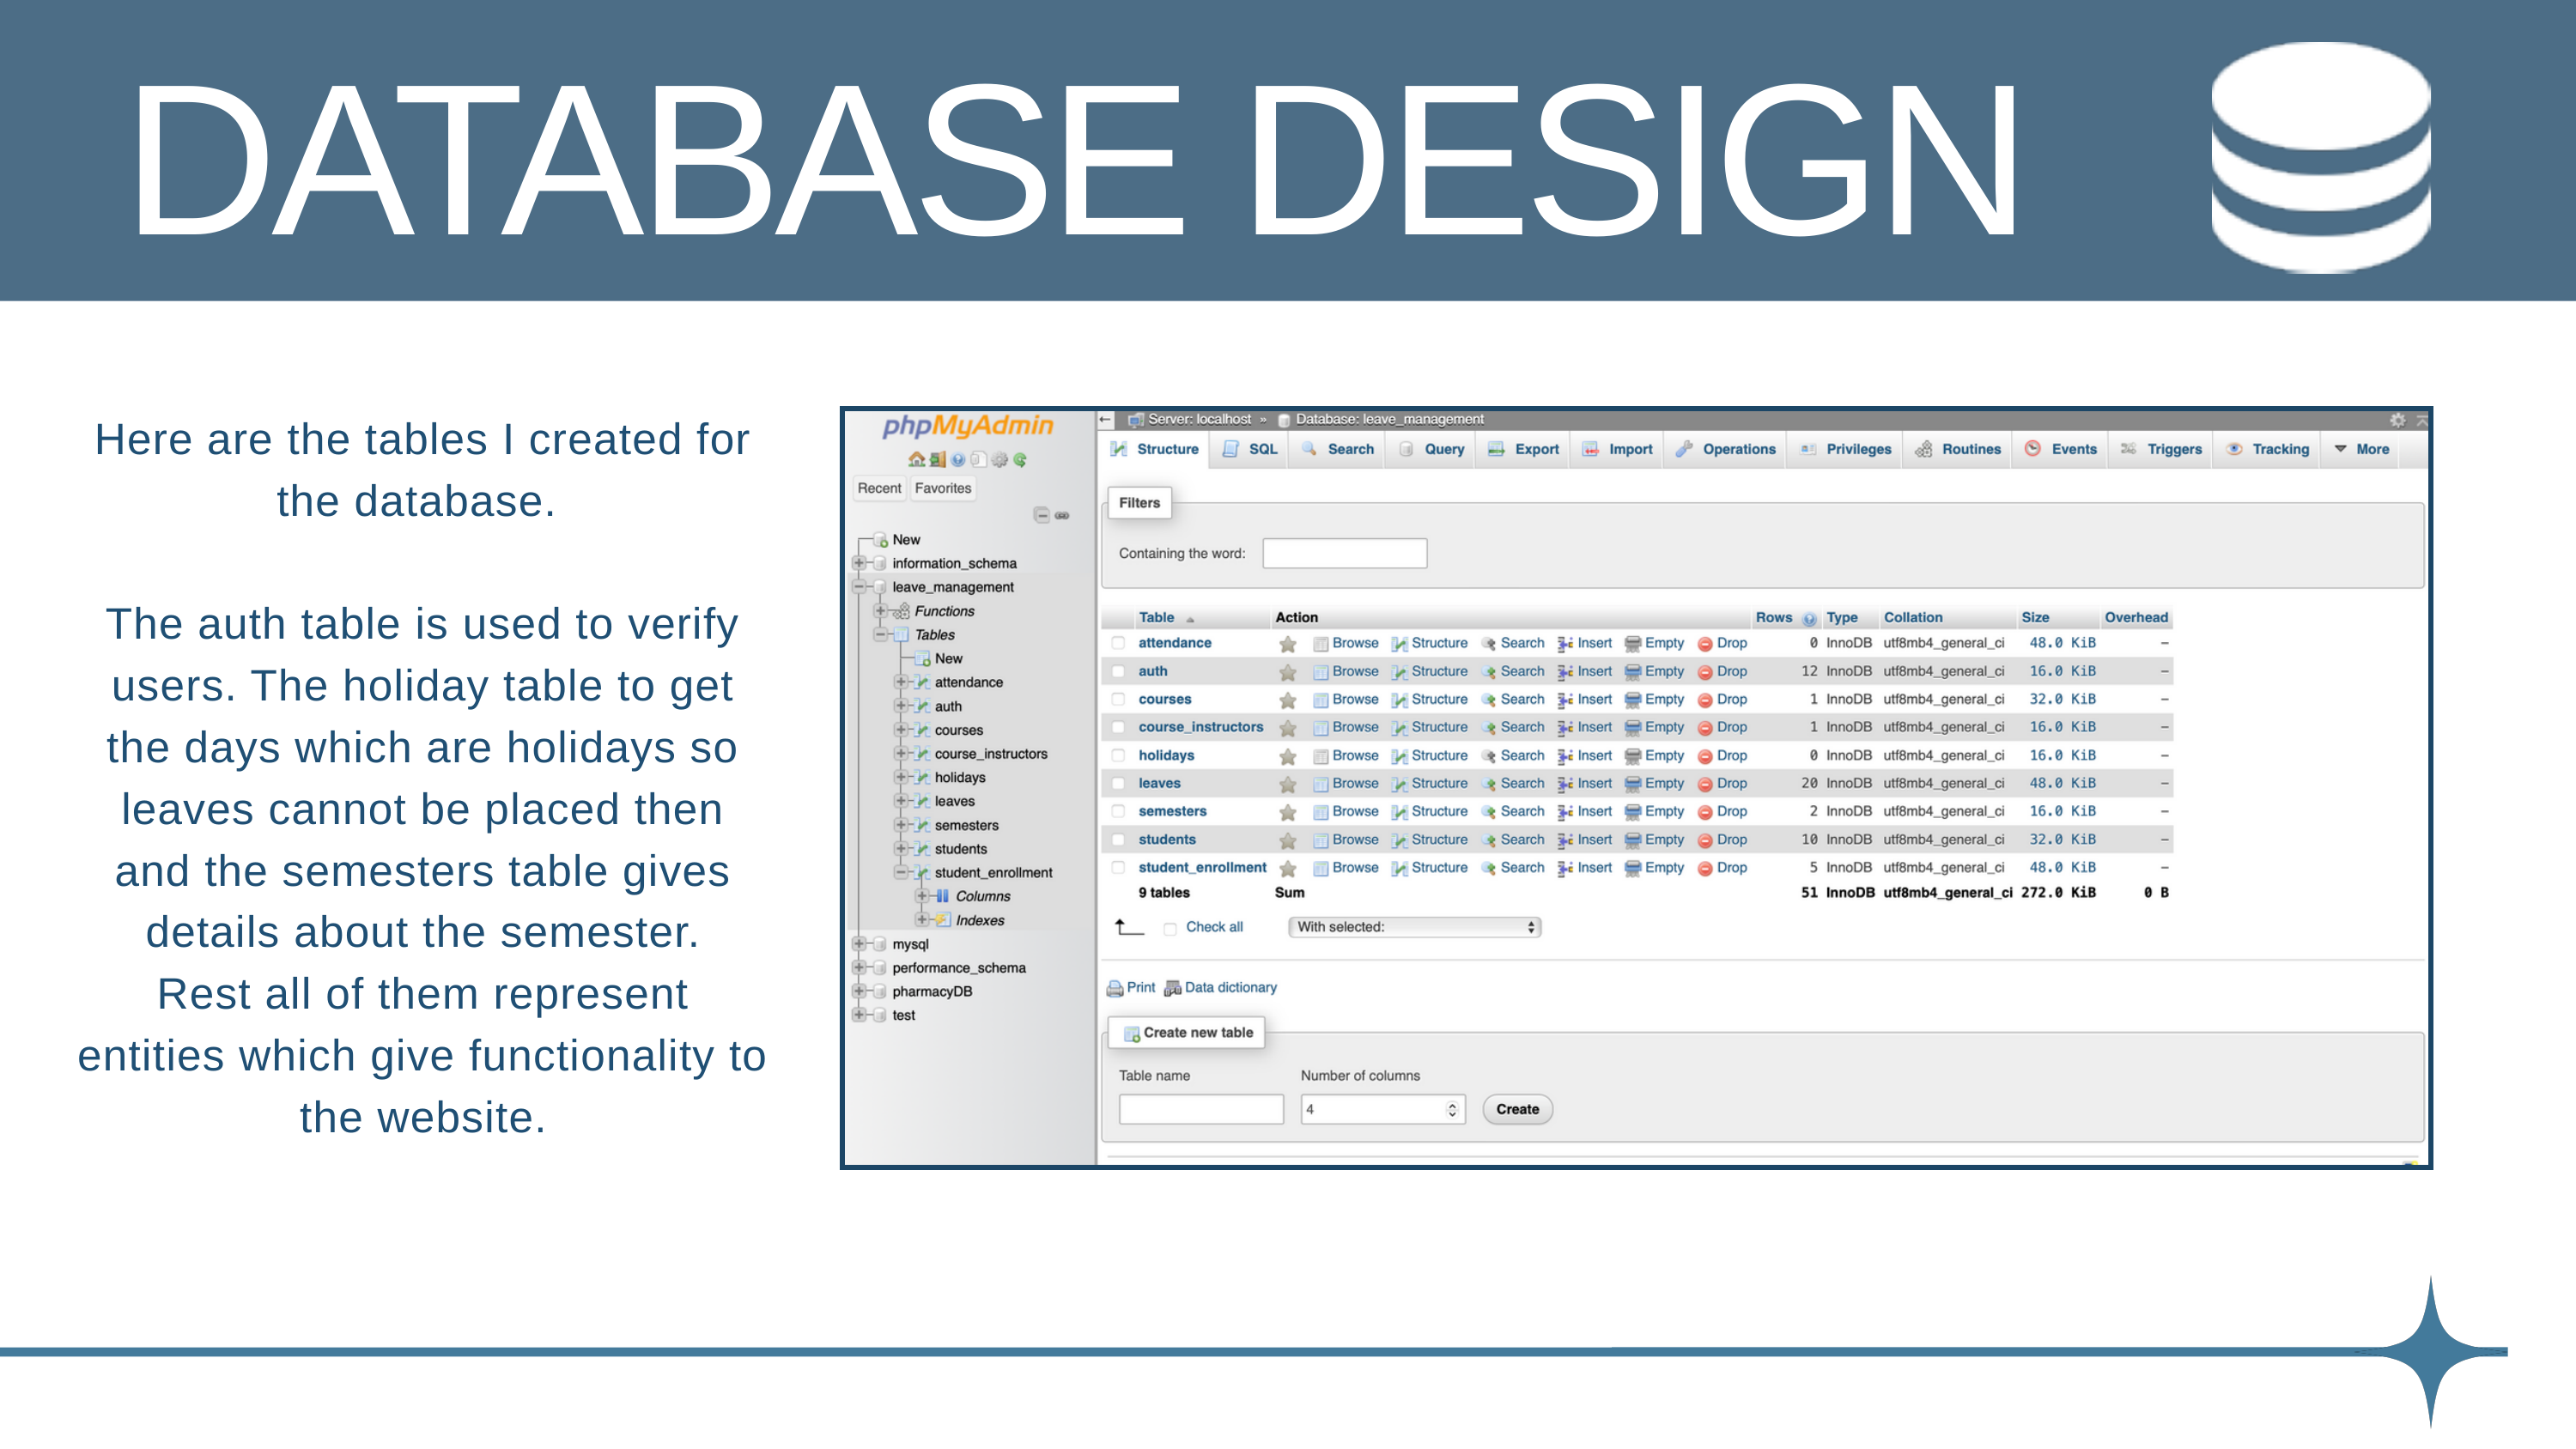

DATABASE DESIGN
Here are the tables I created for the database.

The auth table is used to verify users. The holiday table to get the days which are holidays so leaves cannot be placed then and the semesters table gives details about the semester.
Rest all of them represent entities which give functionality to the website.